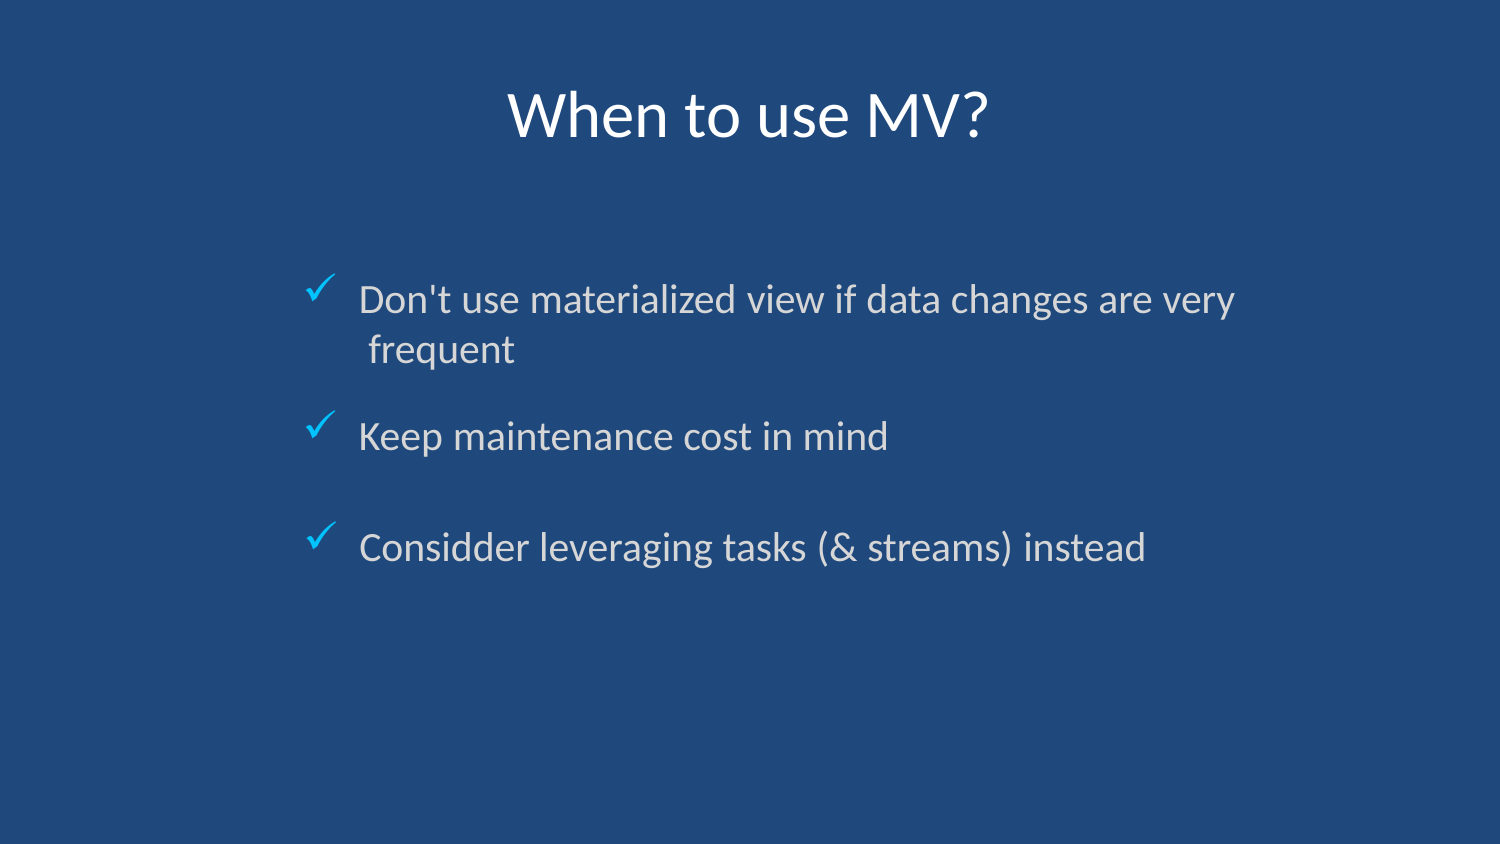

# When to use MV?
Don't use materialized view if data changes are very  frequent

Keep maintenance cost in mind

Considder leveraging tasks (& streams) instead